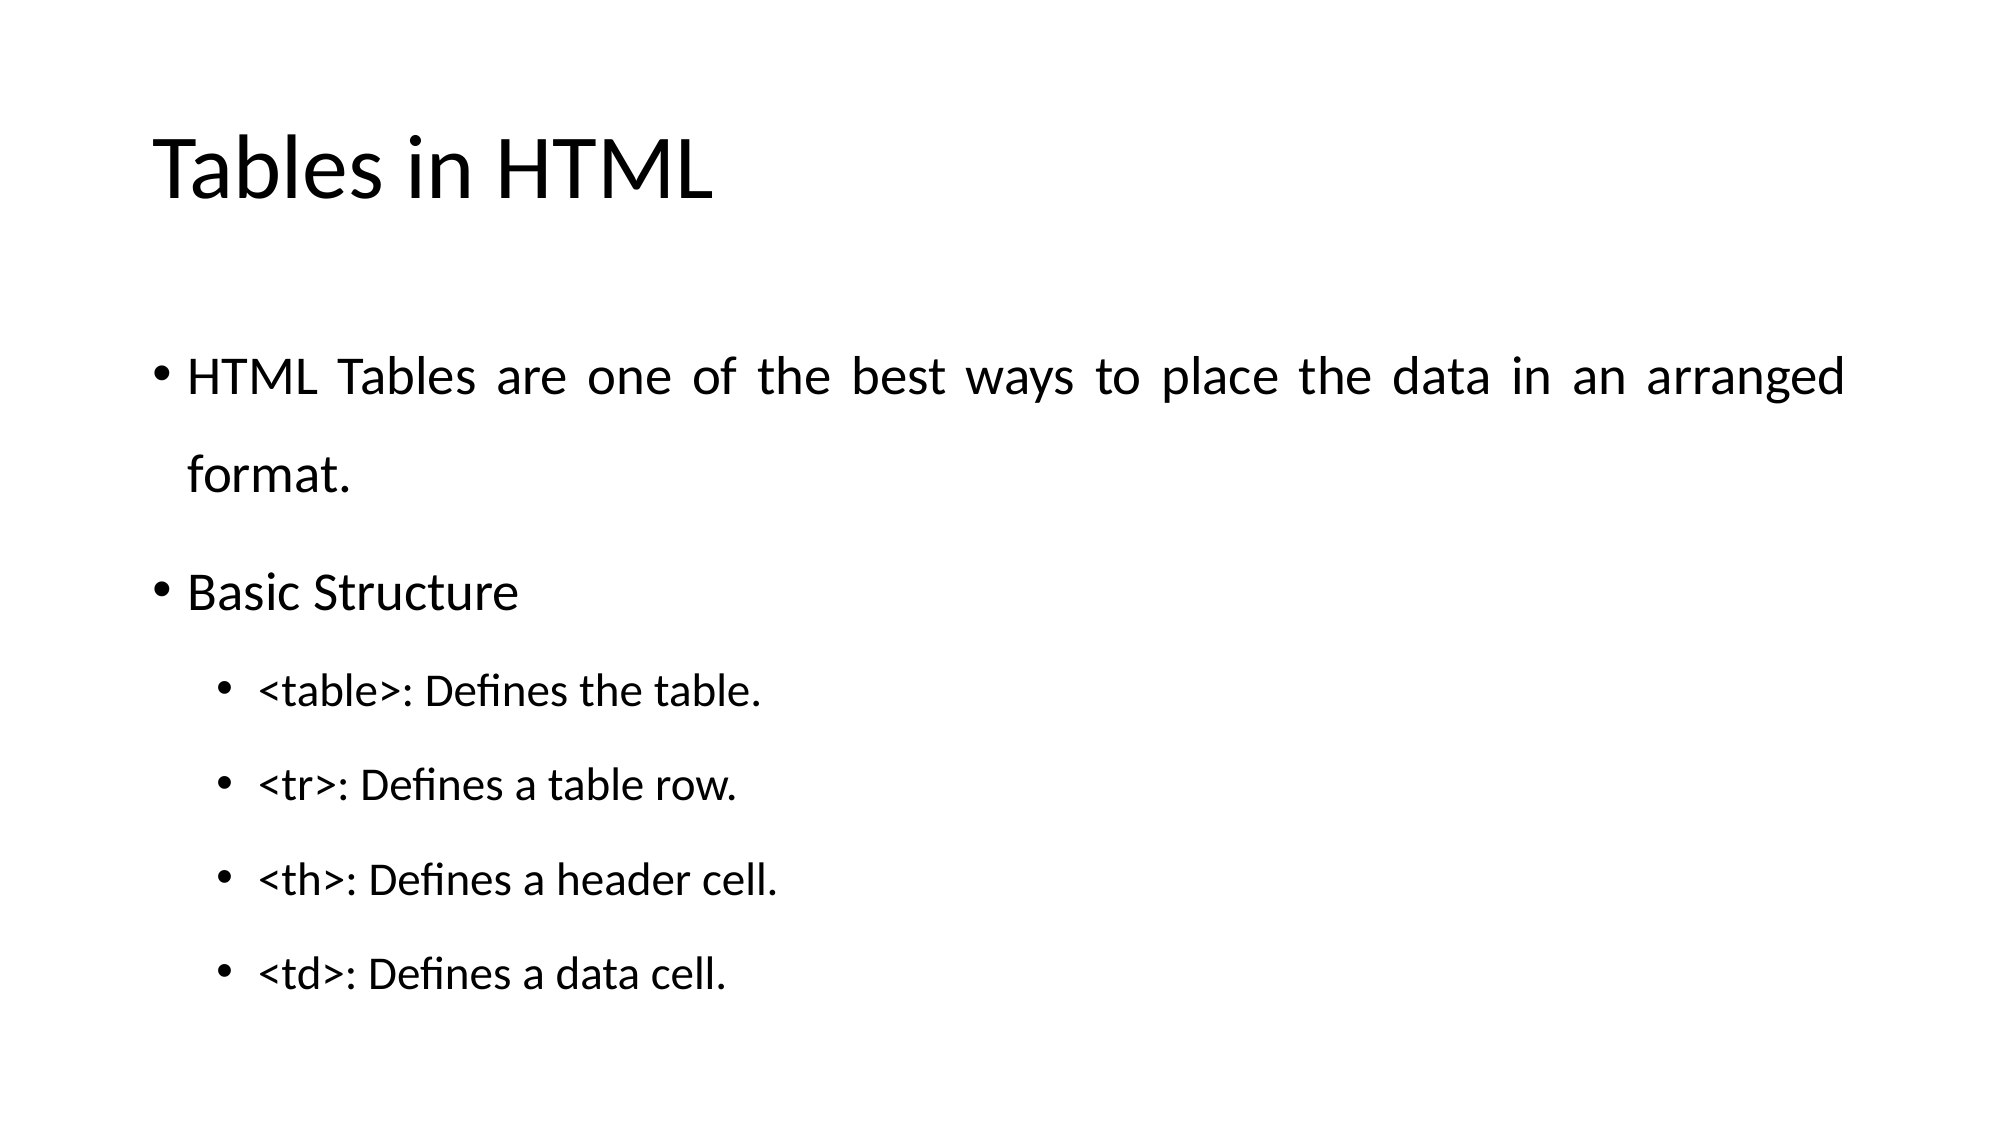

# Tables in HTML
HTML Tables are one of the best ways to place the data in an arranged format.
Basic Structure
<table>: Defines the table.
<tr>: Defines a table row.
<th>: Defines a header cell.
<td>: Defines a data cell.